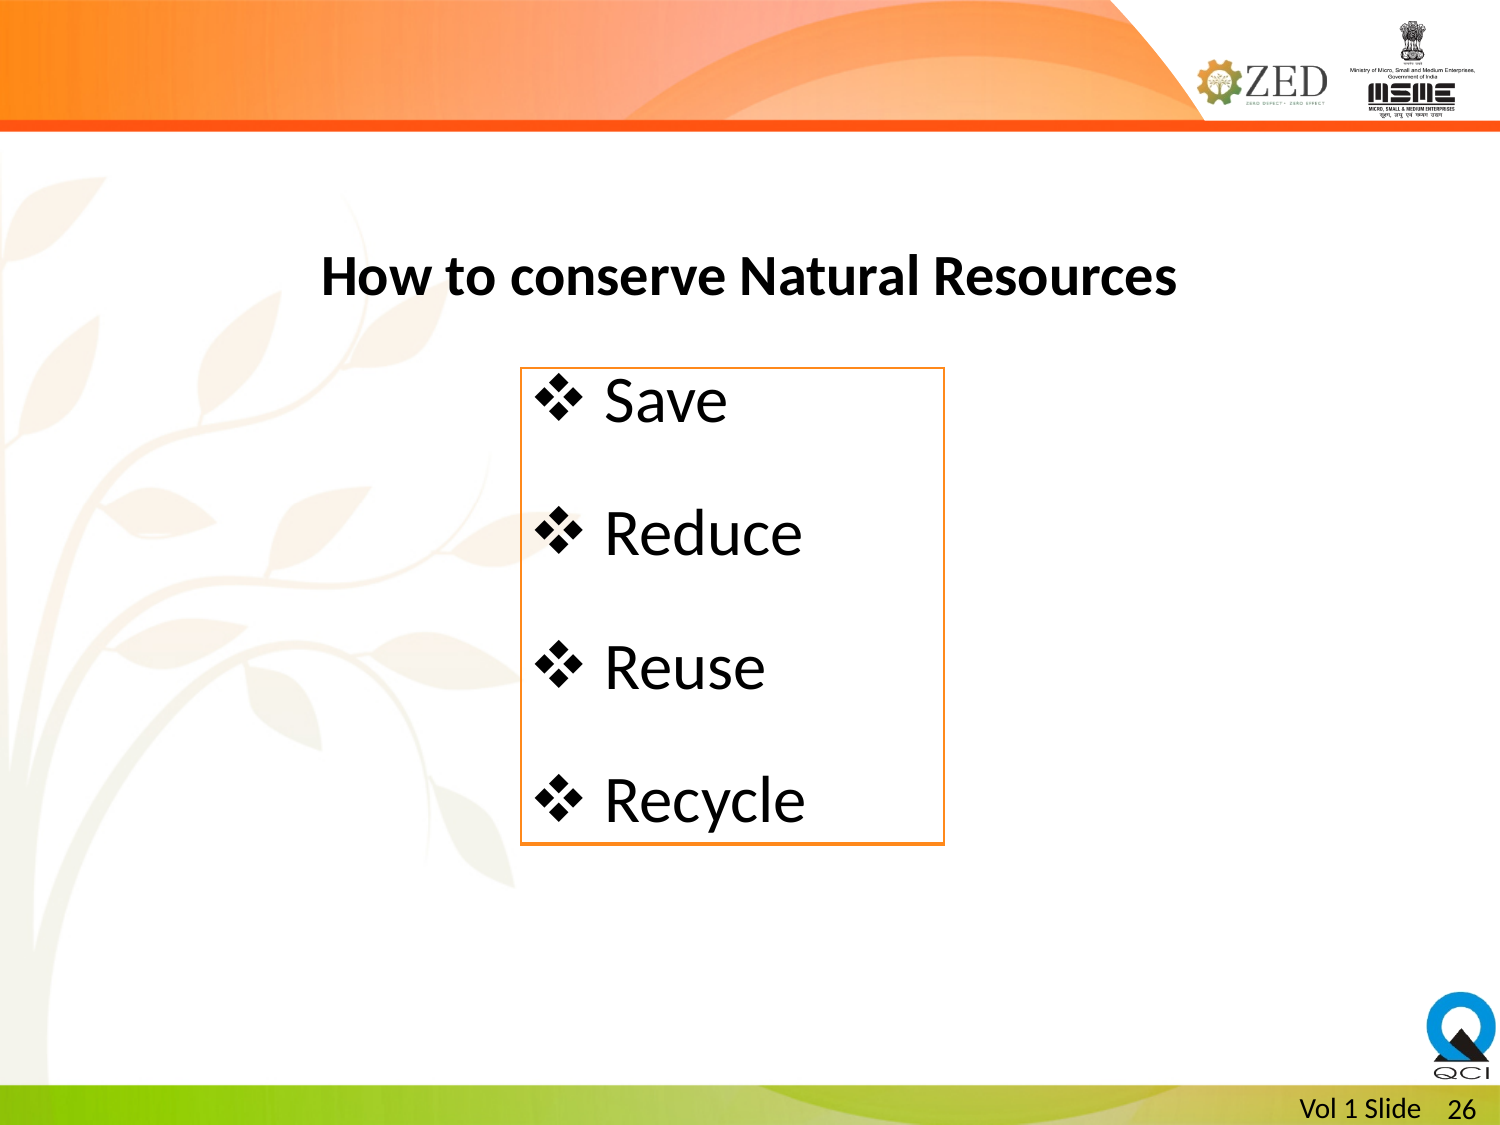

# How to conserve Natural Resources
| Save Reduce Reuse Recycle |
| --- |